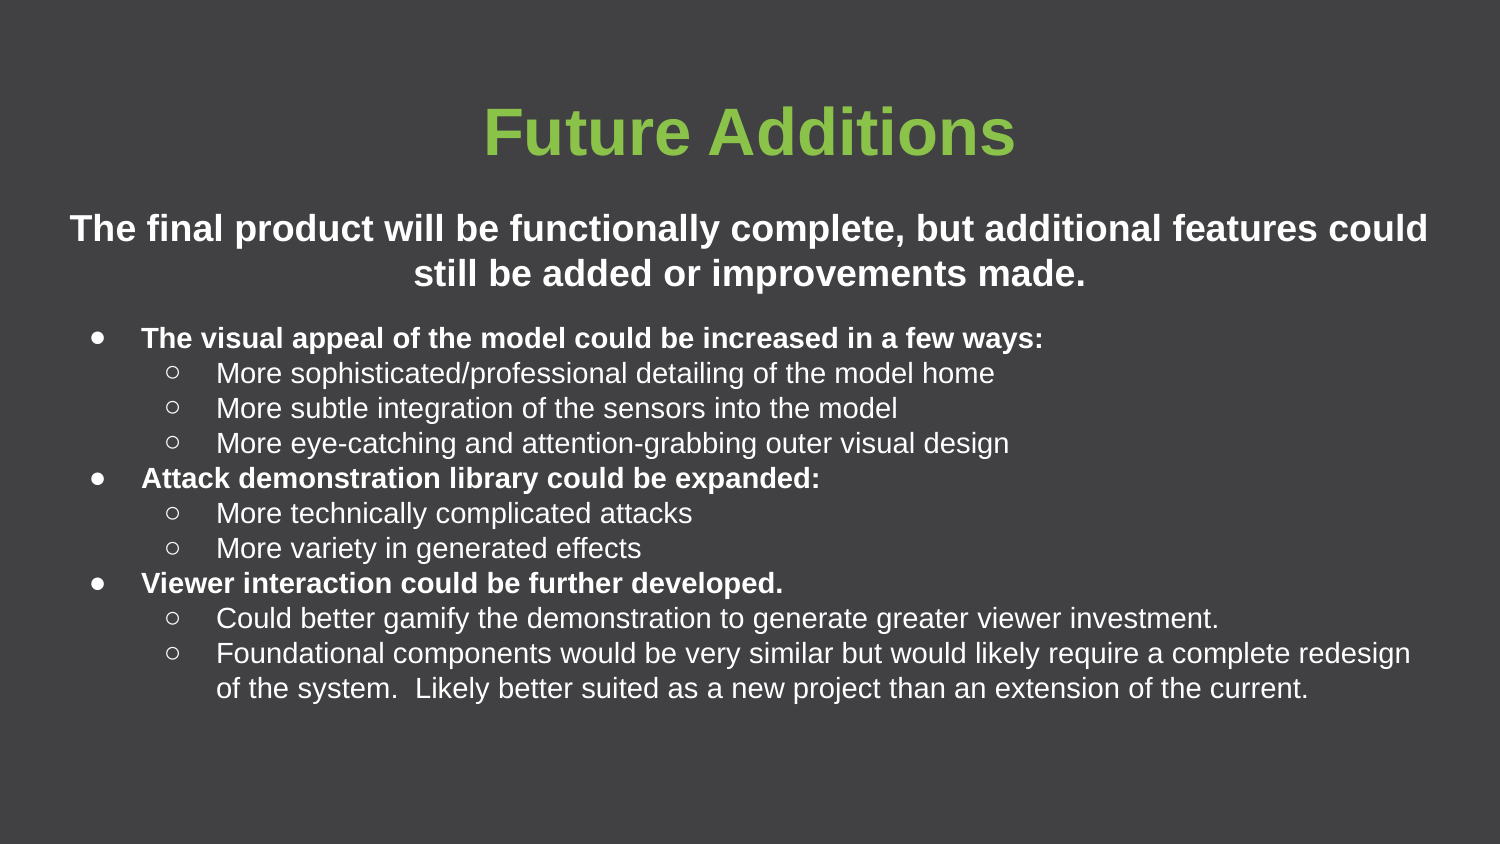

# Future Additions
The final product will be functionally complete, but additional features could still be added or improvements made.
The visual appeal of the model could be increased in a few ways:
More sophisticated/professional detailing of the model home
More subtle integration of the sensors into the model
More eye-catching and attention-grabbing outer visual design
Attack demonstration library could be expanded:
More technically complicated attacks
More variety in generated effects
Viewer interaction could be further developed.
Could better gamify the demonstration to generate greater viewer investment.
Foundational components would be very similar but would likely require a complete redesign of the system.  Likely better suited as a new project than an extension of the current.